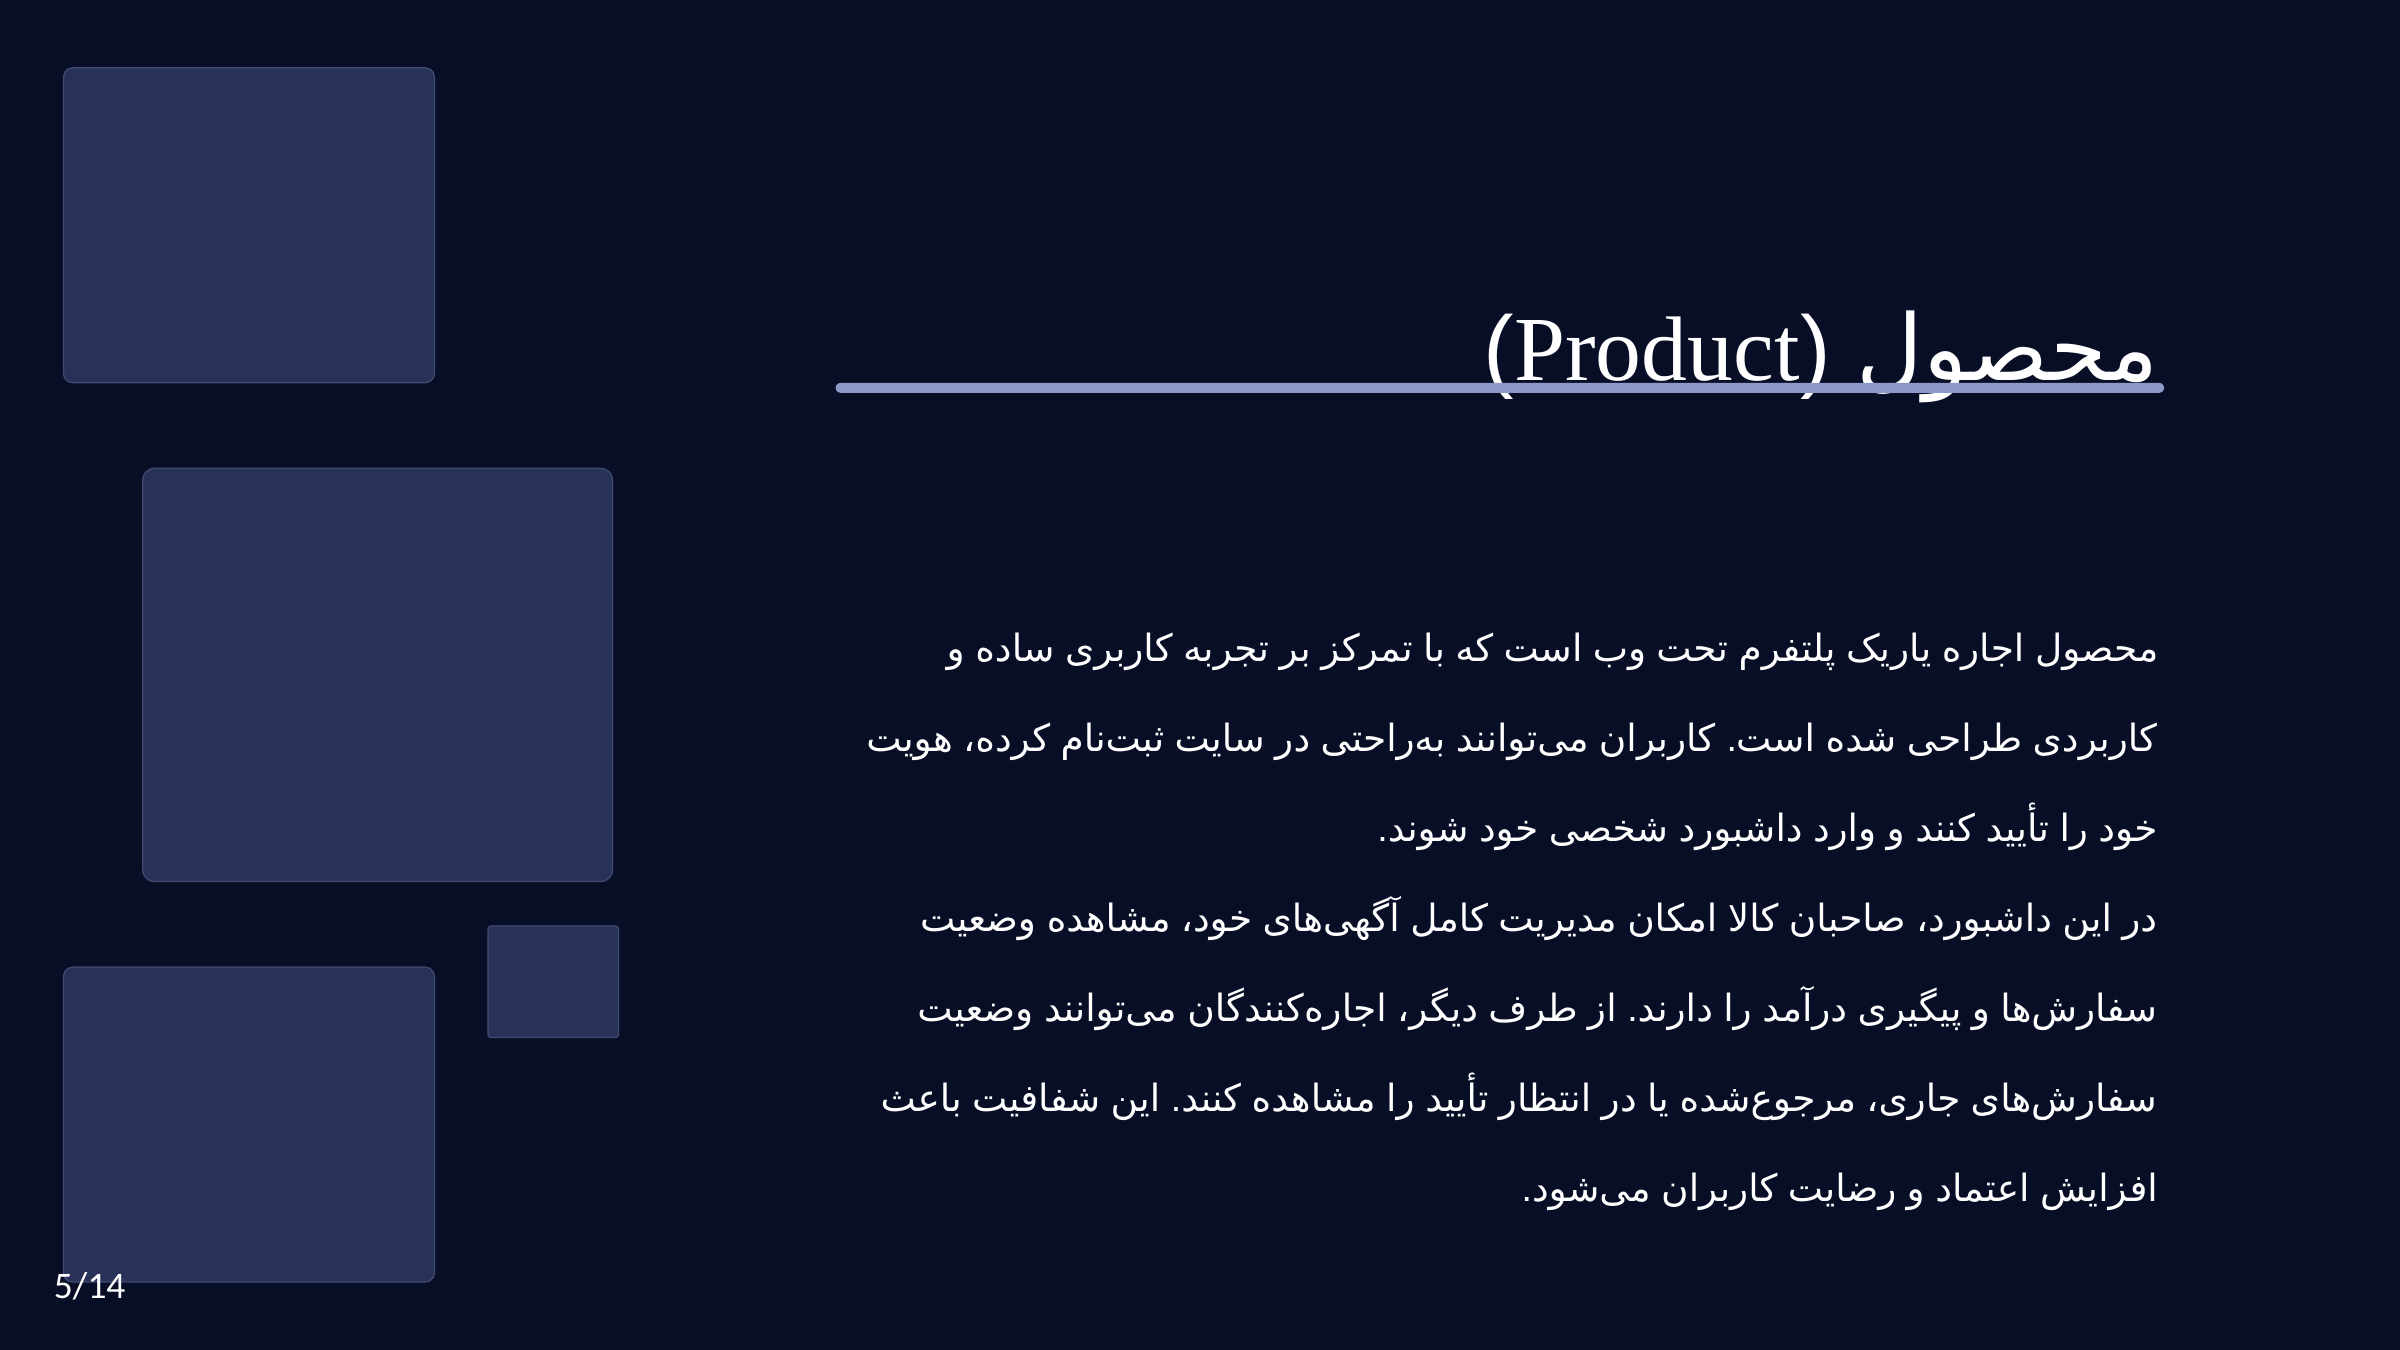

محصول (Product)

محصول اجاره یاریک پلتفرم تحت وب است که با تمرکز بر تجربه کاربری ساده و کاربردی طراحی شده است. کاربران می‌توانند به‌راحتی در سایت ثبت‌نام کرده، هویت خود را تأیید کنند و وارد داشبورد شخصی خود شوند.
در این داشبورد، صاحبان کالا امکان مدیریت کامل آگهی‌های خود، مشاهده وضعیت سفارش‌ها و پیگیری درآمد را دارند. از طرف دیگر، اجاره‌کنندگان می‌توانند وضعیت سفارش‌های جاری، مرجوع‌شده یا در انتظار تأیید را مشاهده کنند. این شفافیت باعث افزایش اعتماد و رضایت کاربران می‌شود.

5/14